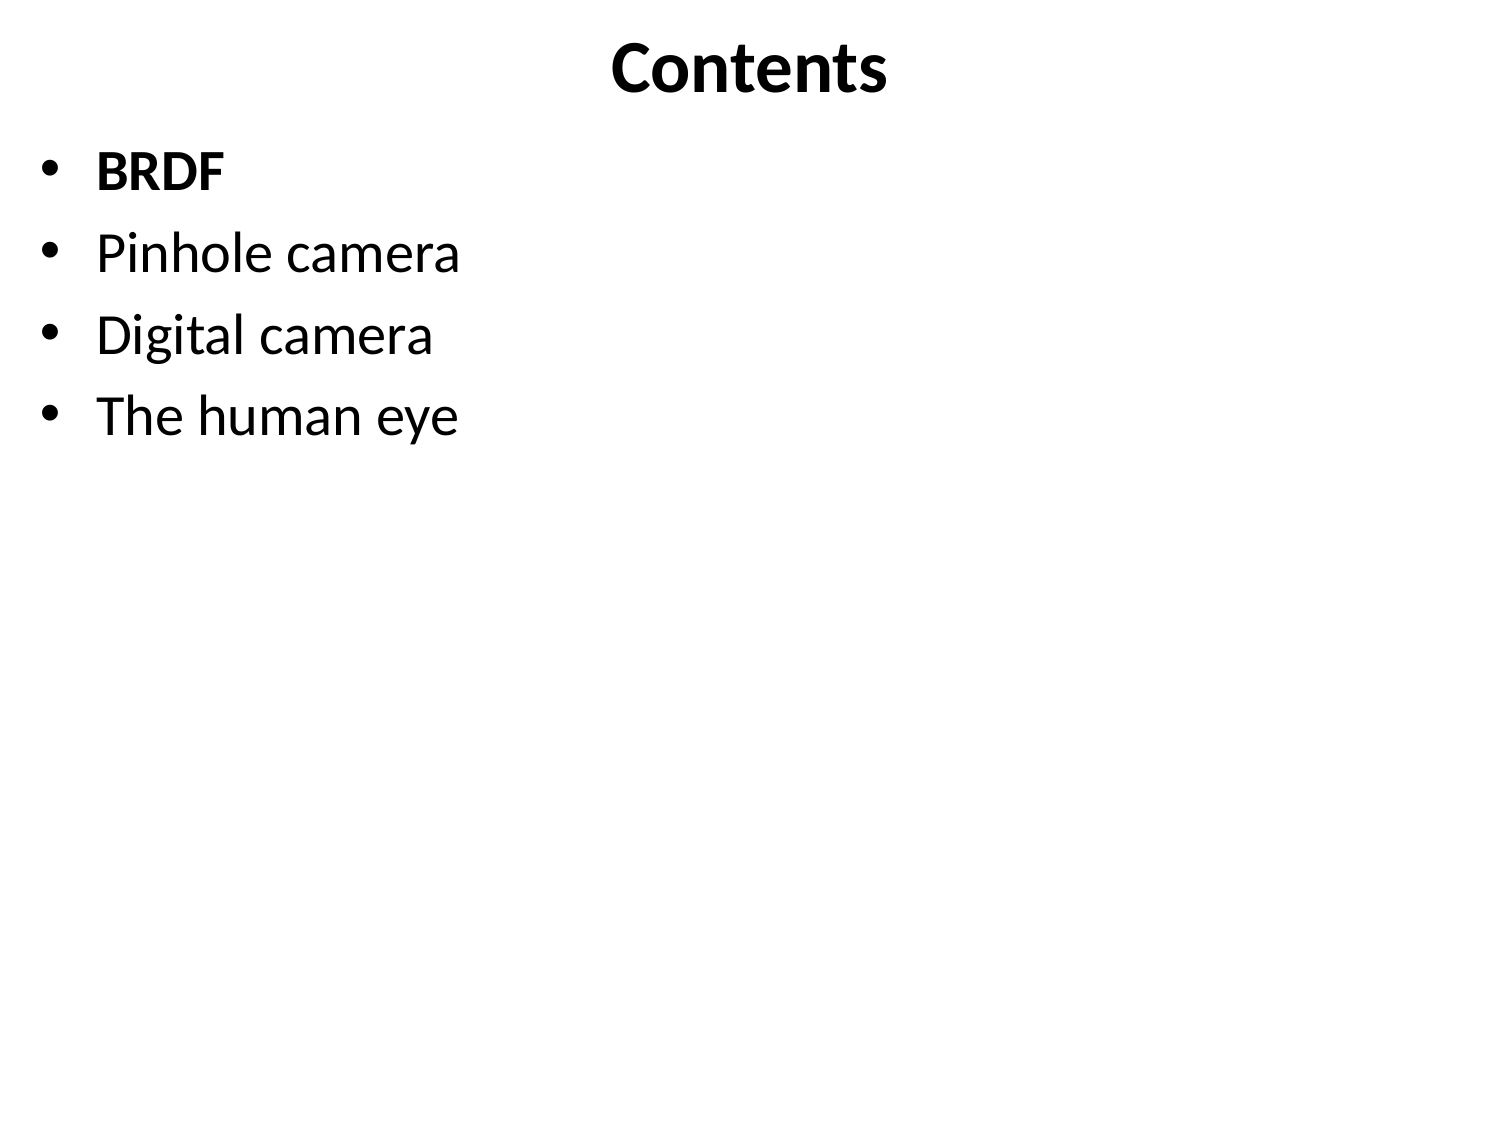

# Contents
BRDF
Pinhole camera
Digital camera
The human eye